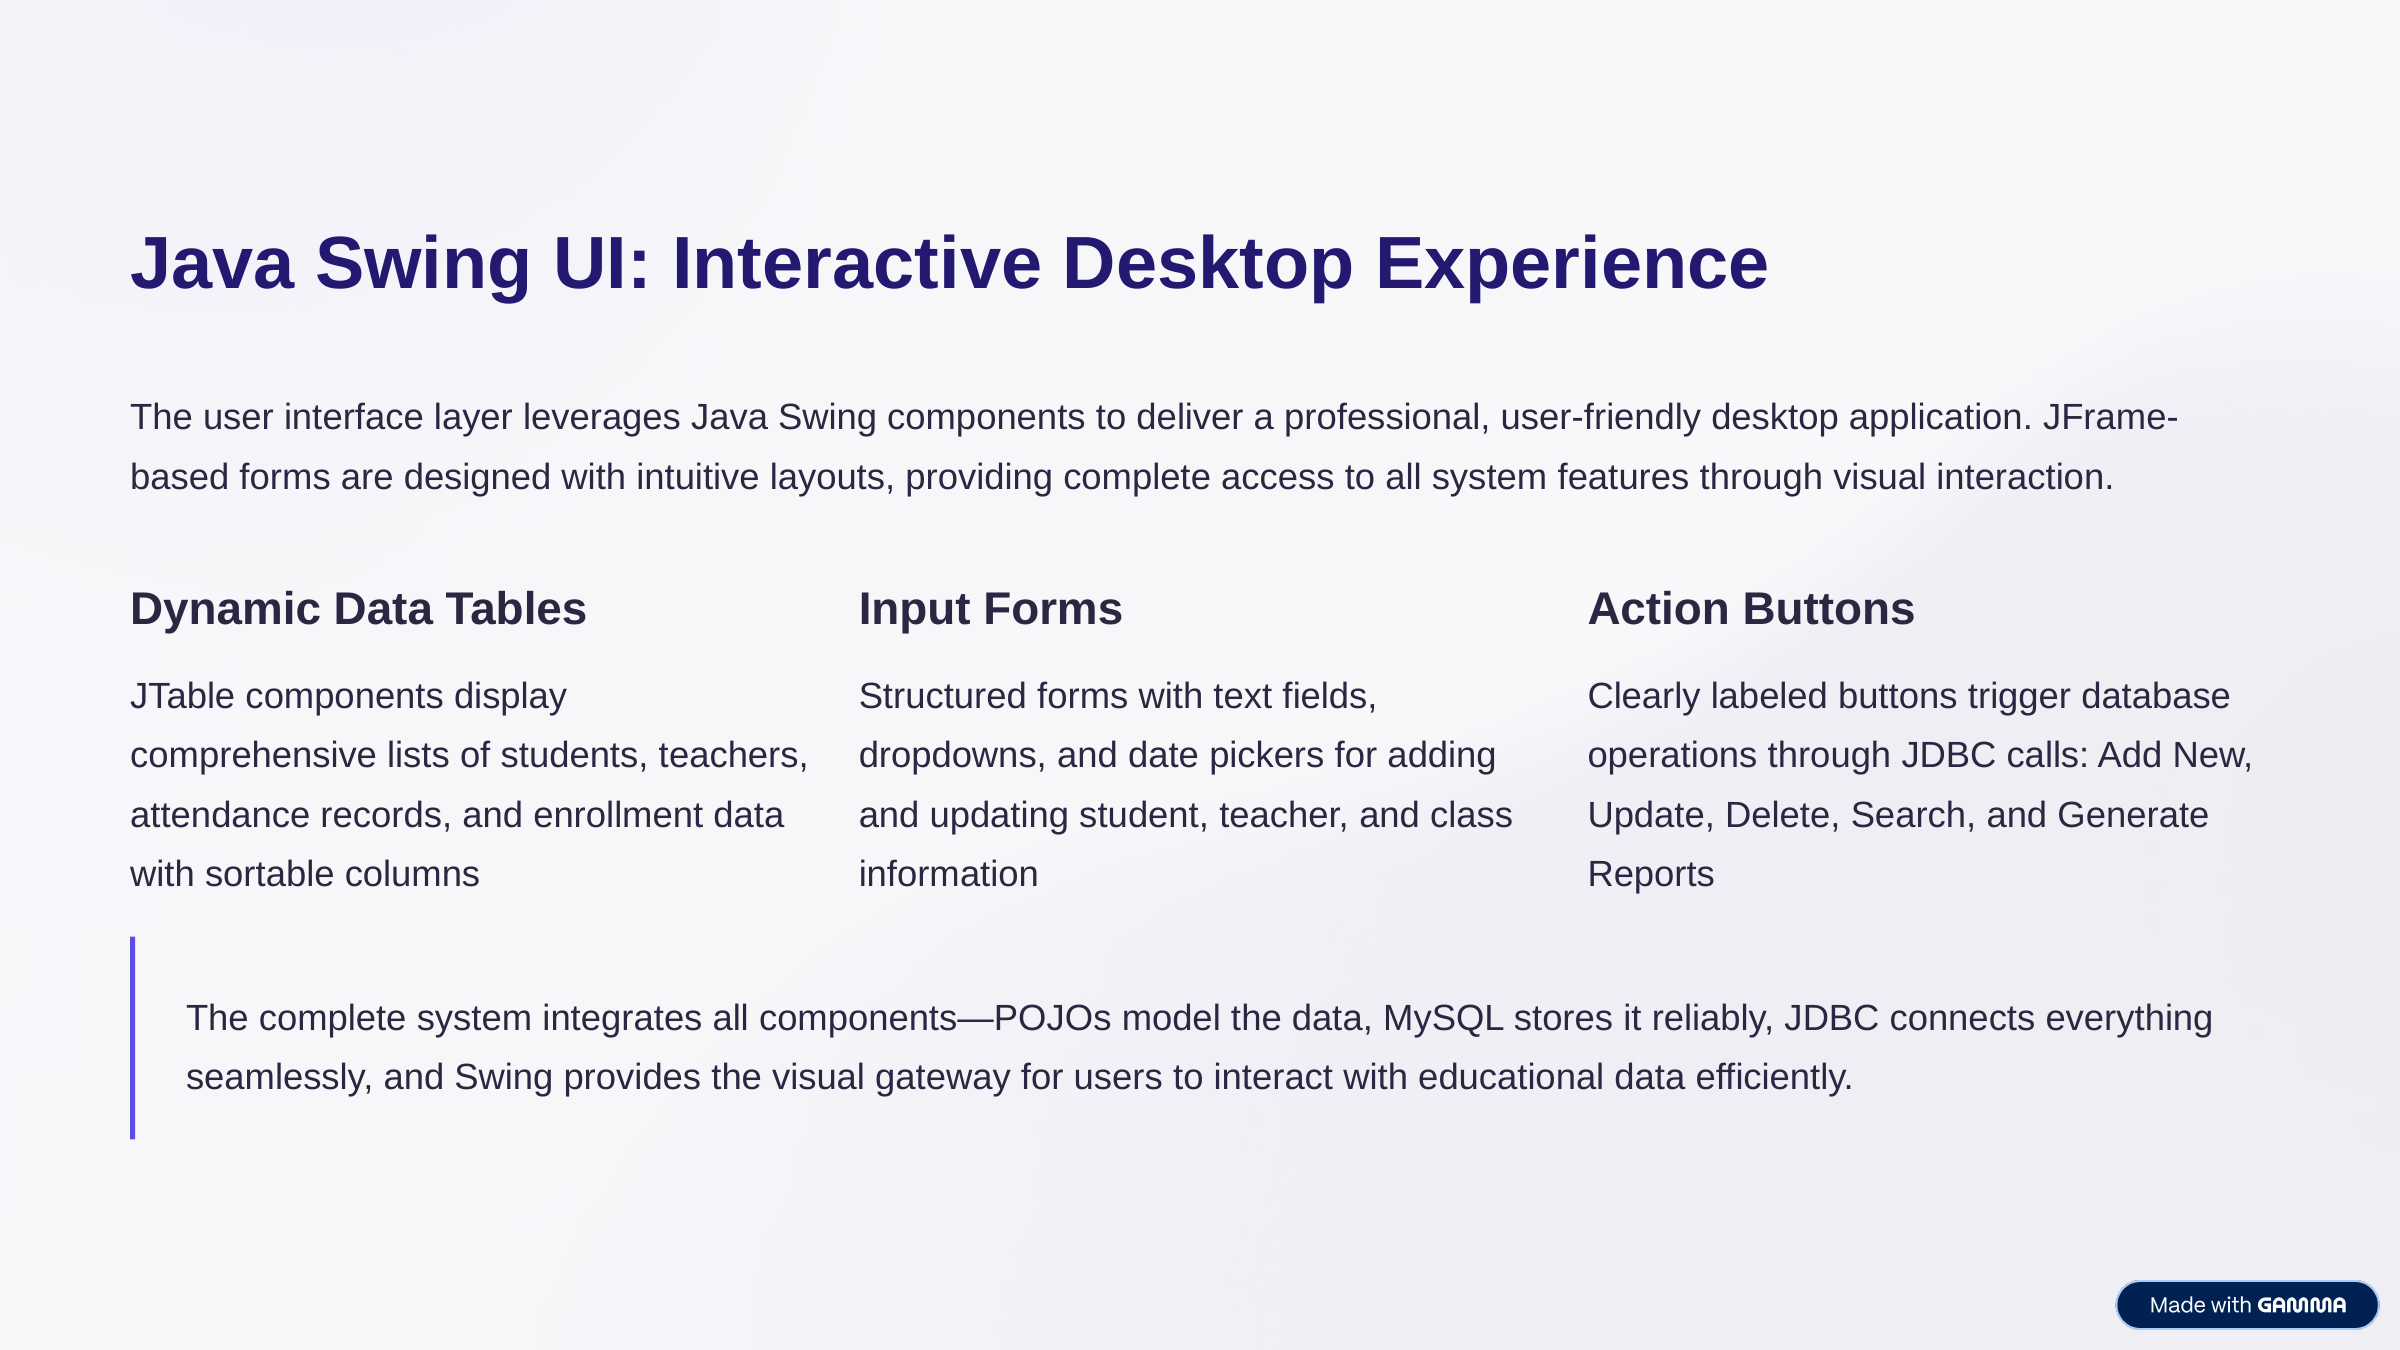

Java Swing UI: Interactive Desktop Experience
The user interface layer leverages Java Swing components to deliver a professional, user-friendly desktop application. JFrame-based forms are designed with intuitive layouts, providing complete access to all system features through visual interaction.
Dynamic Data Tables
Input Forms
Action Buttons
JTable components display comprehensive lists of students, teachers, attendance records, and enrollment data with sortable columns
Structured forms with text fields, dropdowns, and date pickers for adding and updating student, teacher, and class information
Clearly labeled buttons trigger database operations through JDBC calls: Add New, Update, Delete, Search, and Generate Reports

The complete system integrates all components—POJOs model the data, MySQL stores it reliably, JDBC connects everything seamlessly, and Swing provides the visual gateway for users to interact with educational data efficiently.